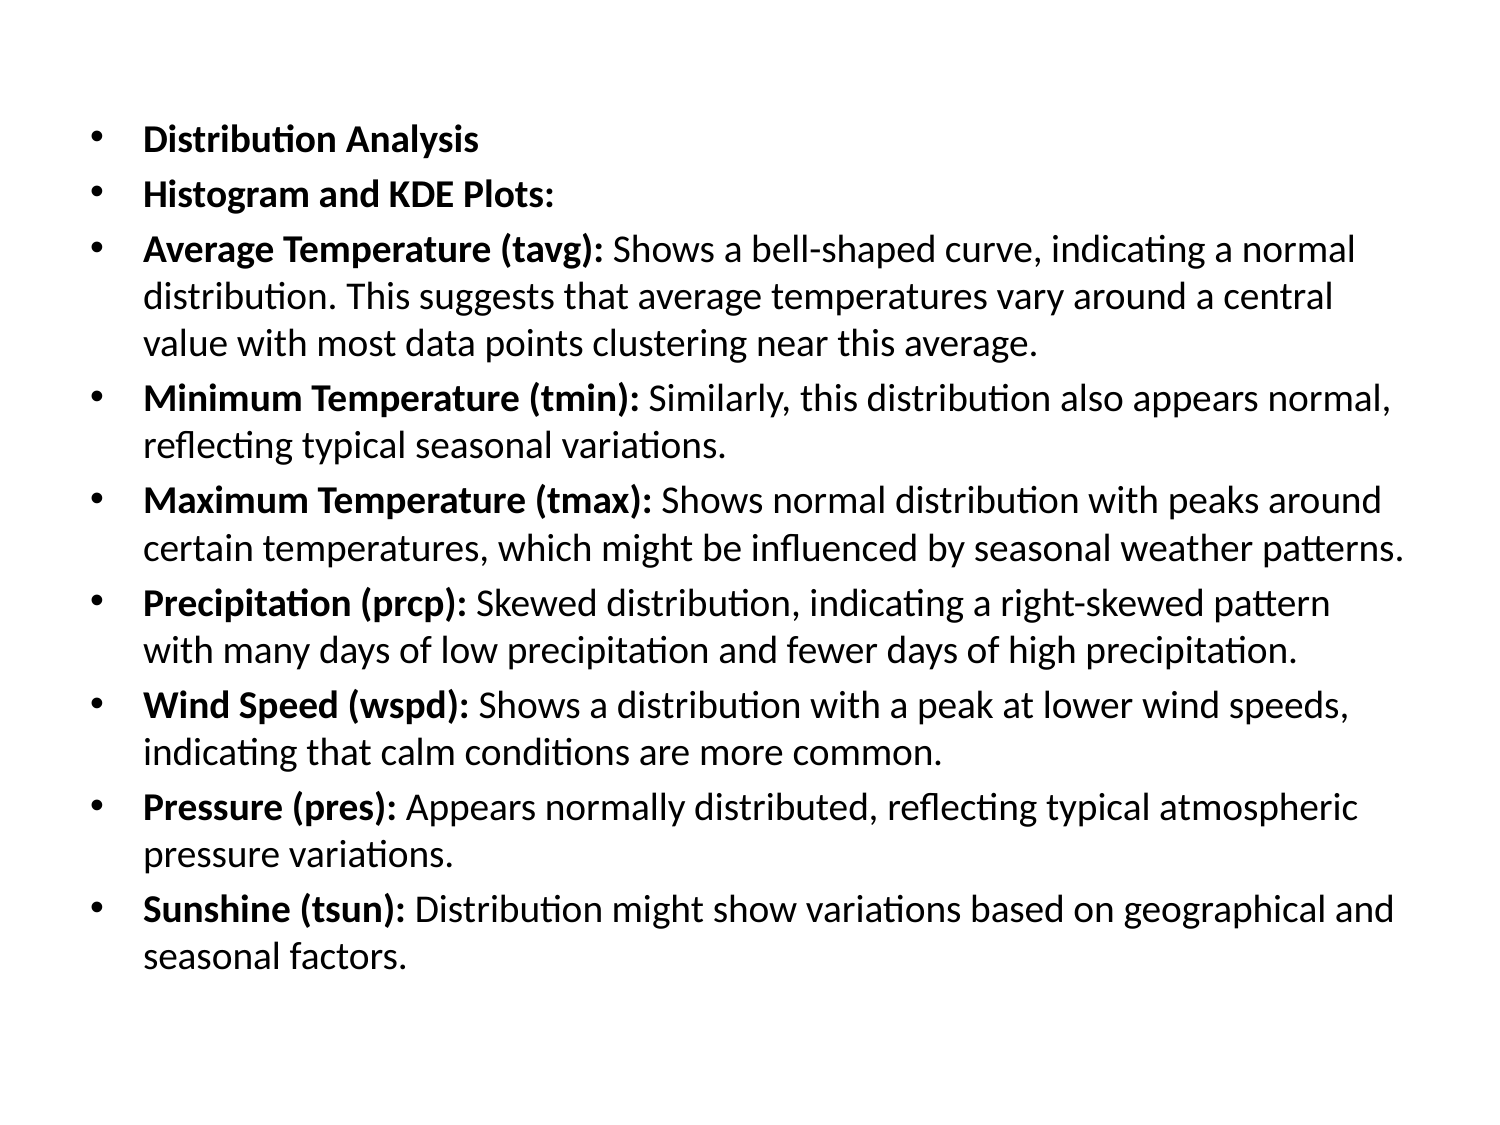

Distribution Analysis
Histogram and KDE Plots:
Average Temperature (tavg): Shows a bell-shaped curve, indicating a normal distribution. This suggests that average temperatures vary around a central value with most data points clustering near this average.
Minimum Temperature (tmin): Similarly, this distribution also appears normal, reflecting typical seasonal variations.
Maximum Temperature (tmax): Shows normal distribution with peaks around certain temperatures, which might be influenced by seasonal weather patterns.
Precipitation (prcp): Skewed distribution, indicating a right-skewed pattern with many days of low precipitation and fewer days of high precipitation.
Wind Speed (wspd): Shows a distribution with a peak at lower wind speeds, indicating that calm conditions are more common.
Pressure (pres): Appears normally distributed, reflecting typical atmospheric pressure variations.
Sunshine (tsun): Distribution might show variations based on geographical and seasonal factors.